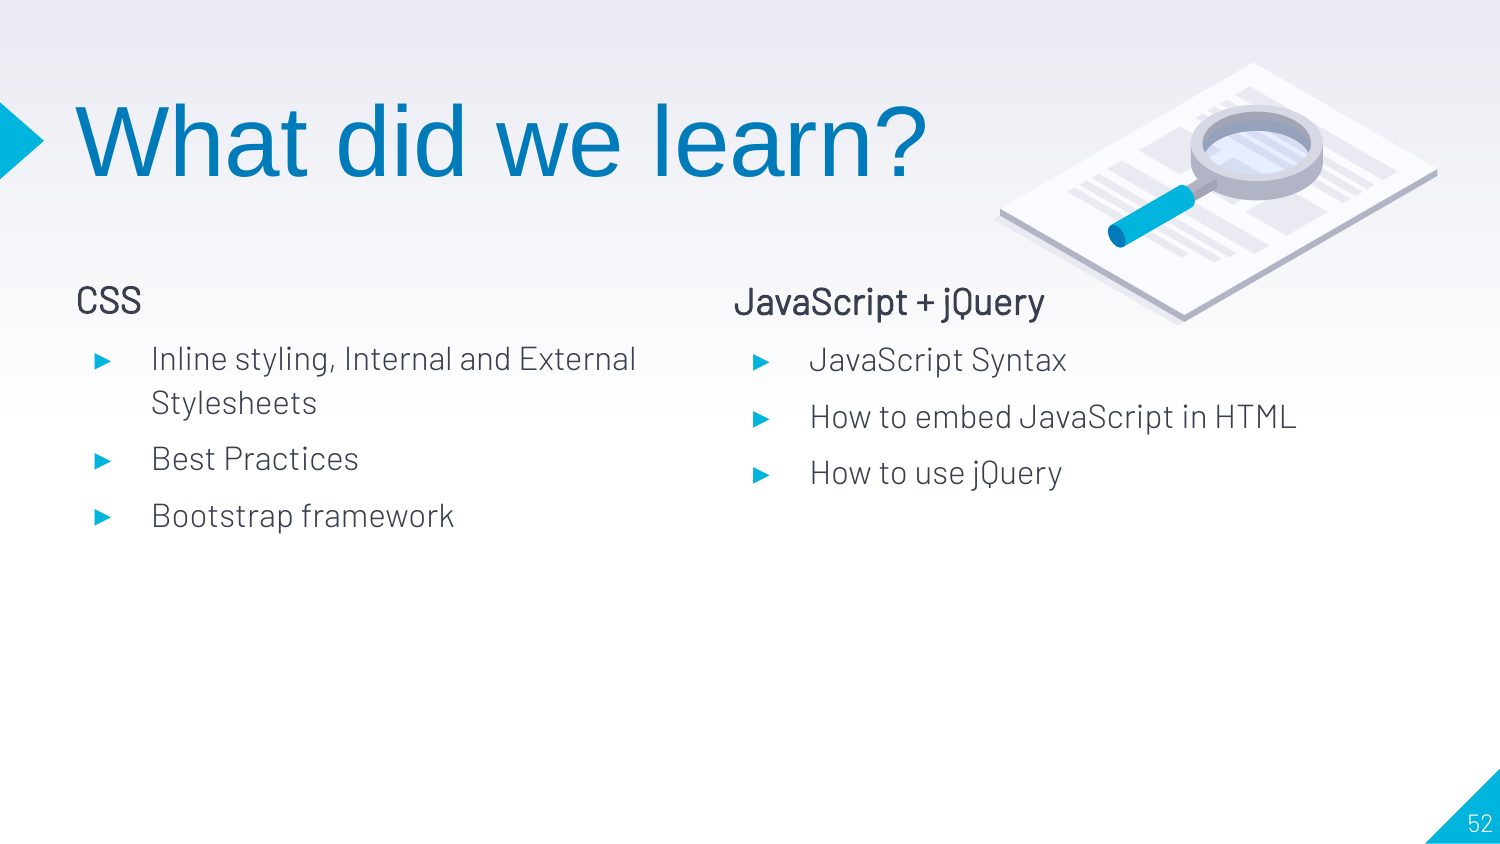

# What did we learn?
CSS
Inline styling, Internal and External Stylesheets
Best Practices
Bootstrap framework
JavaScript + jQuery
JavaScript Syntax
How to embed JavaScript in HTML
How to use jQuery

52